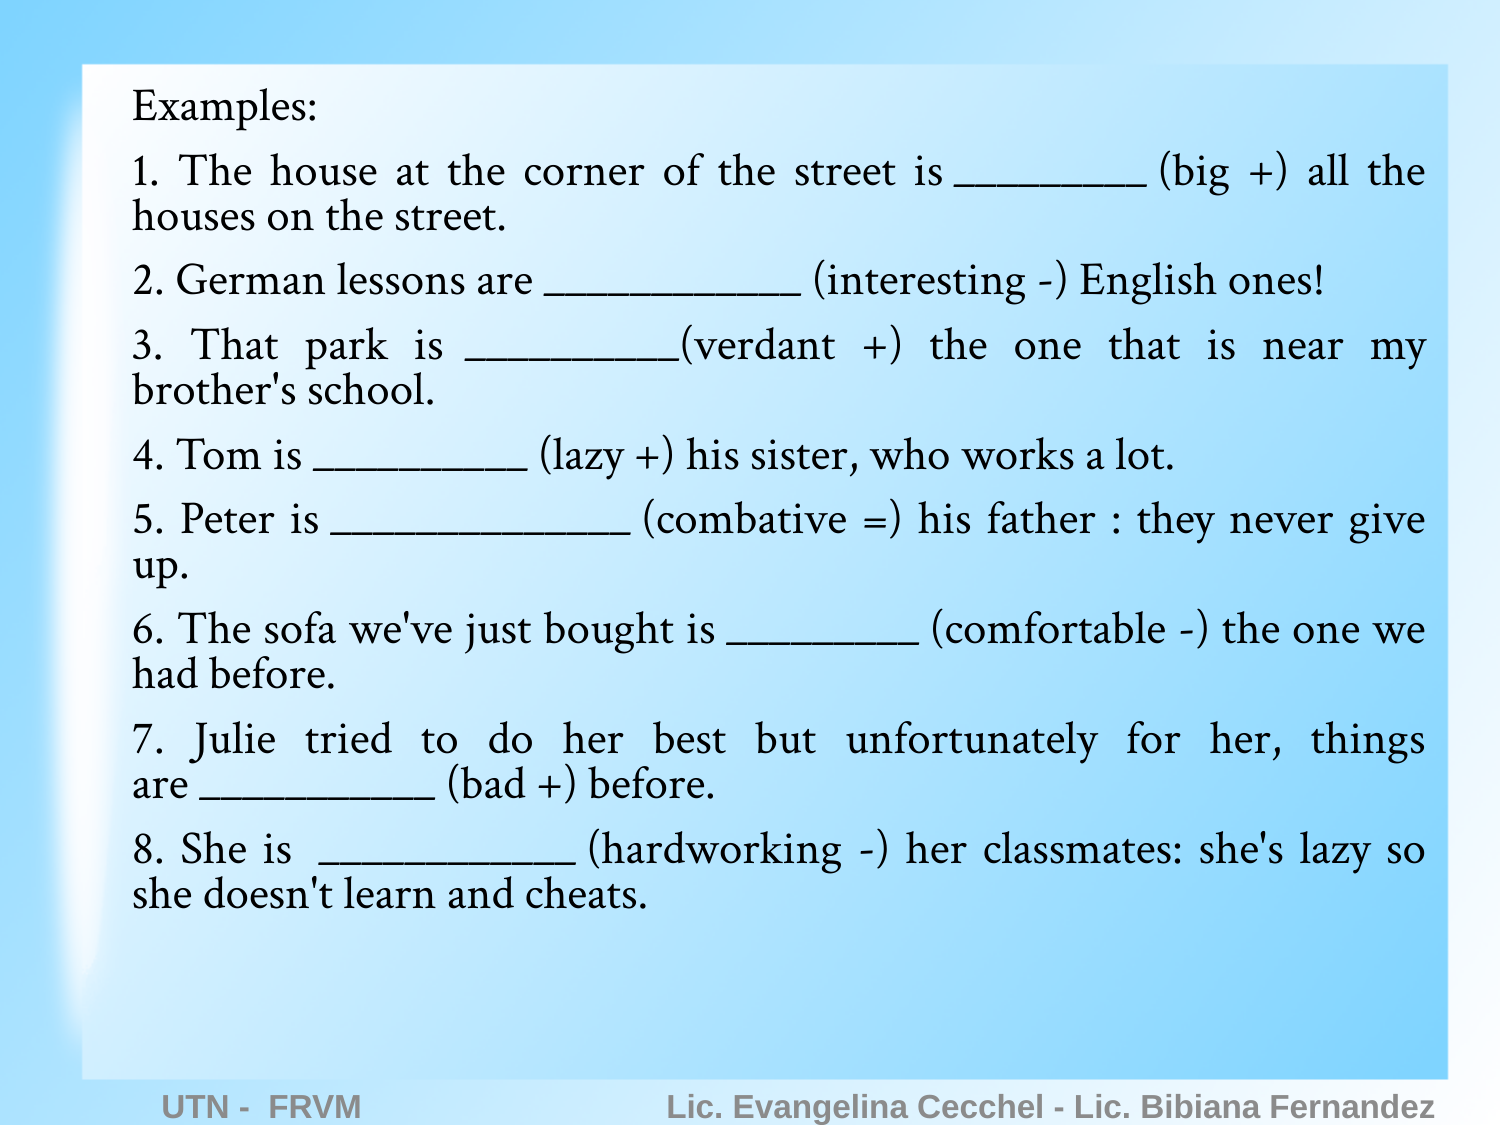

Examples:
	1. The house at the corner of the street is _________ (big +) all the houses on the street.
	2. German lessons are ____________ (interesting -) English ones!
	3. That park is  __________(verdant +) the one that is near my brother's school.
	4. Tom is __________ (lazy +) his sister, who works a lot.
	5. Peter is ______________ (combative =) his father : they never give up.
	6. The sofa we've just bought is _________ (comfortable -) the one we had before.
	7. Julie tried to do her best but unfortunately for her, things are ___________ (bad +) before.
	8. She is  ____________ (hardworking -) her classmates: she's lazy so she doesn't learn and cheats.

UTN -  FRVM                                 Lic. Evangelina Cecchel - Lic. Bibiana Fernandez